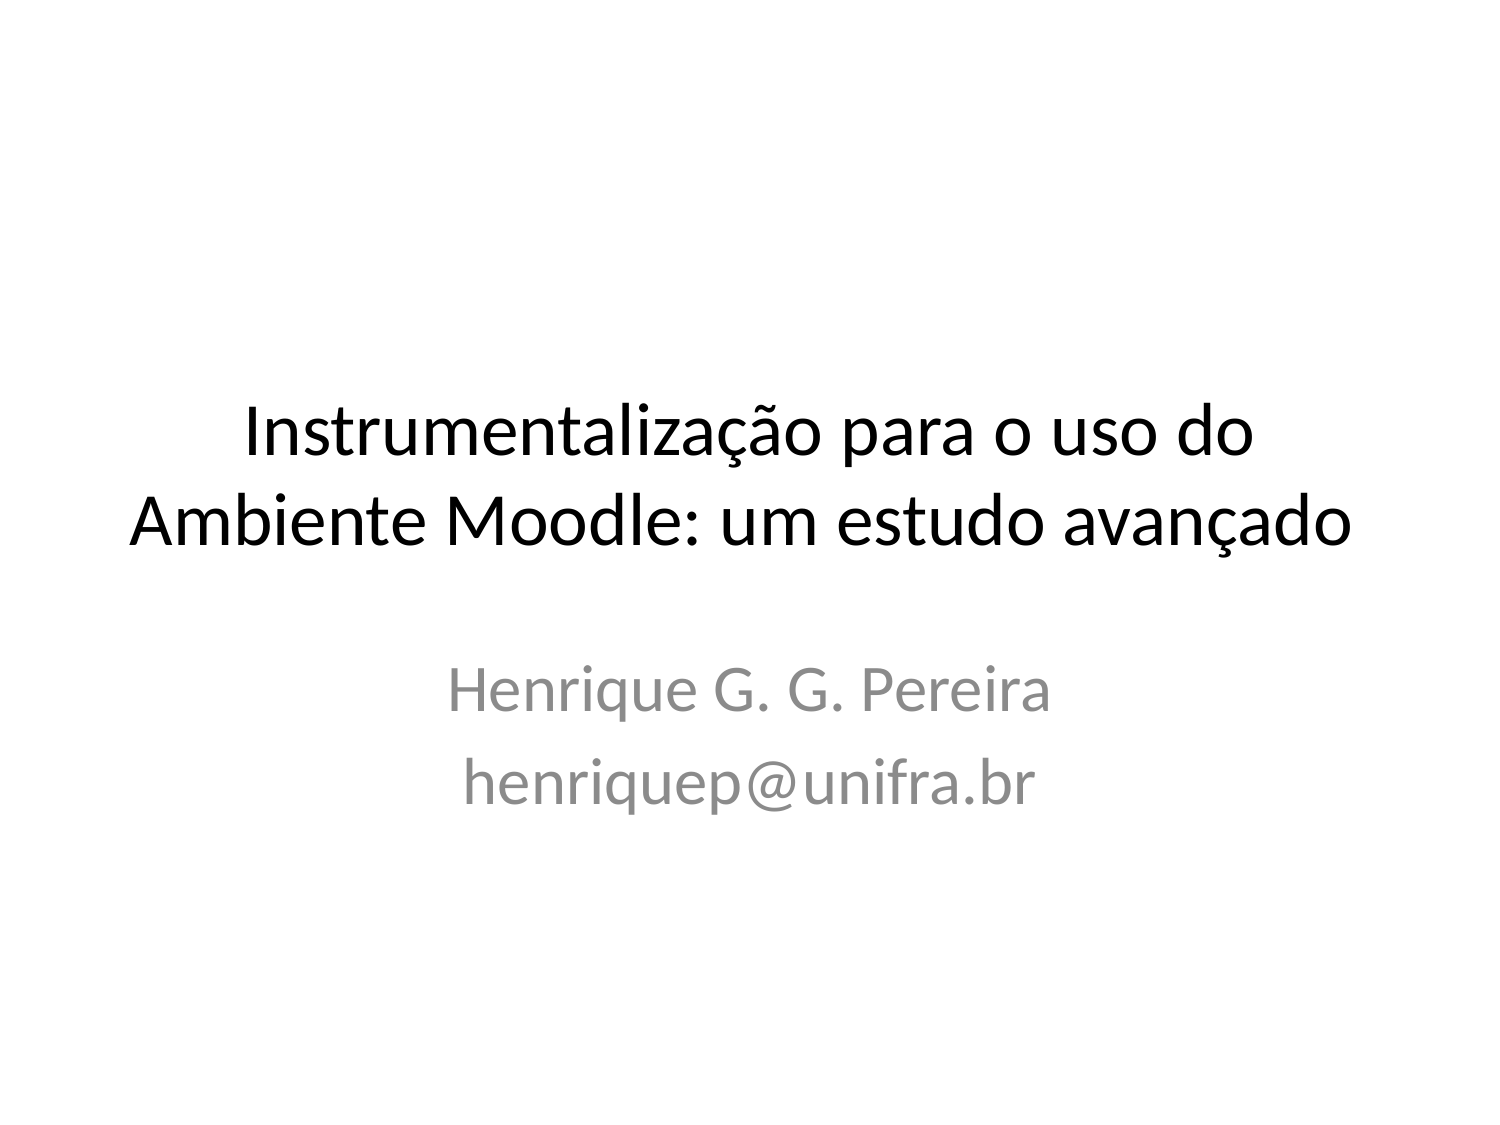

# Instrumentalização para o uso do Ambiente Moodle: um estudo avançado
Henrique G. G. Pereira
henriquep@unifra.br